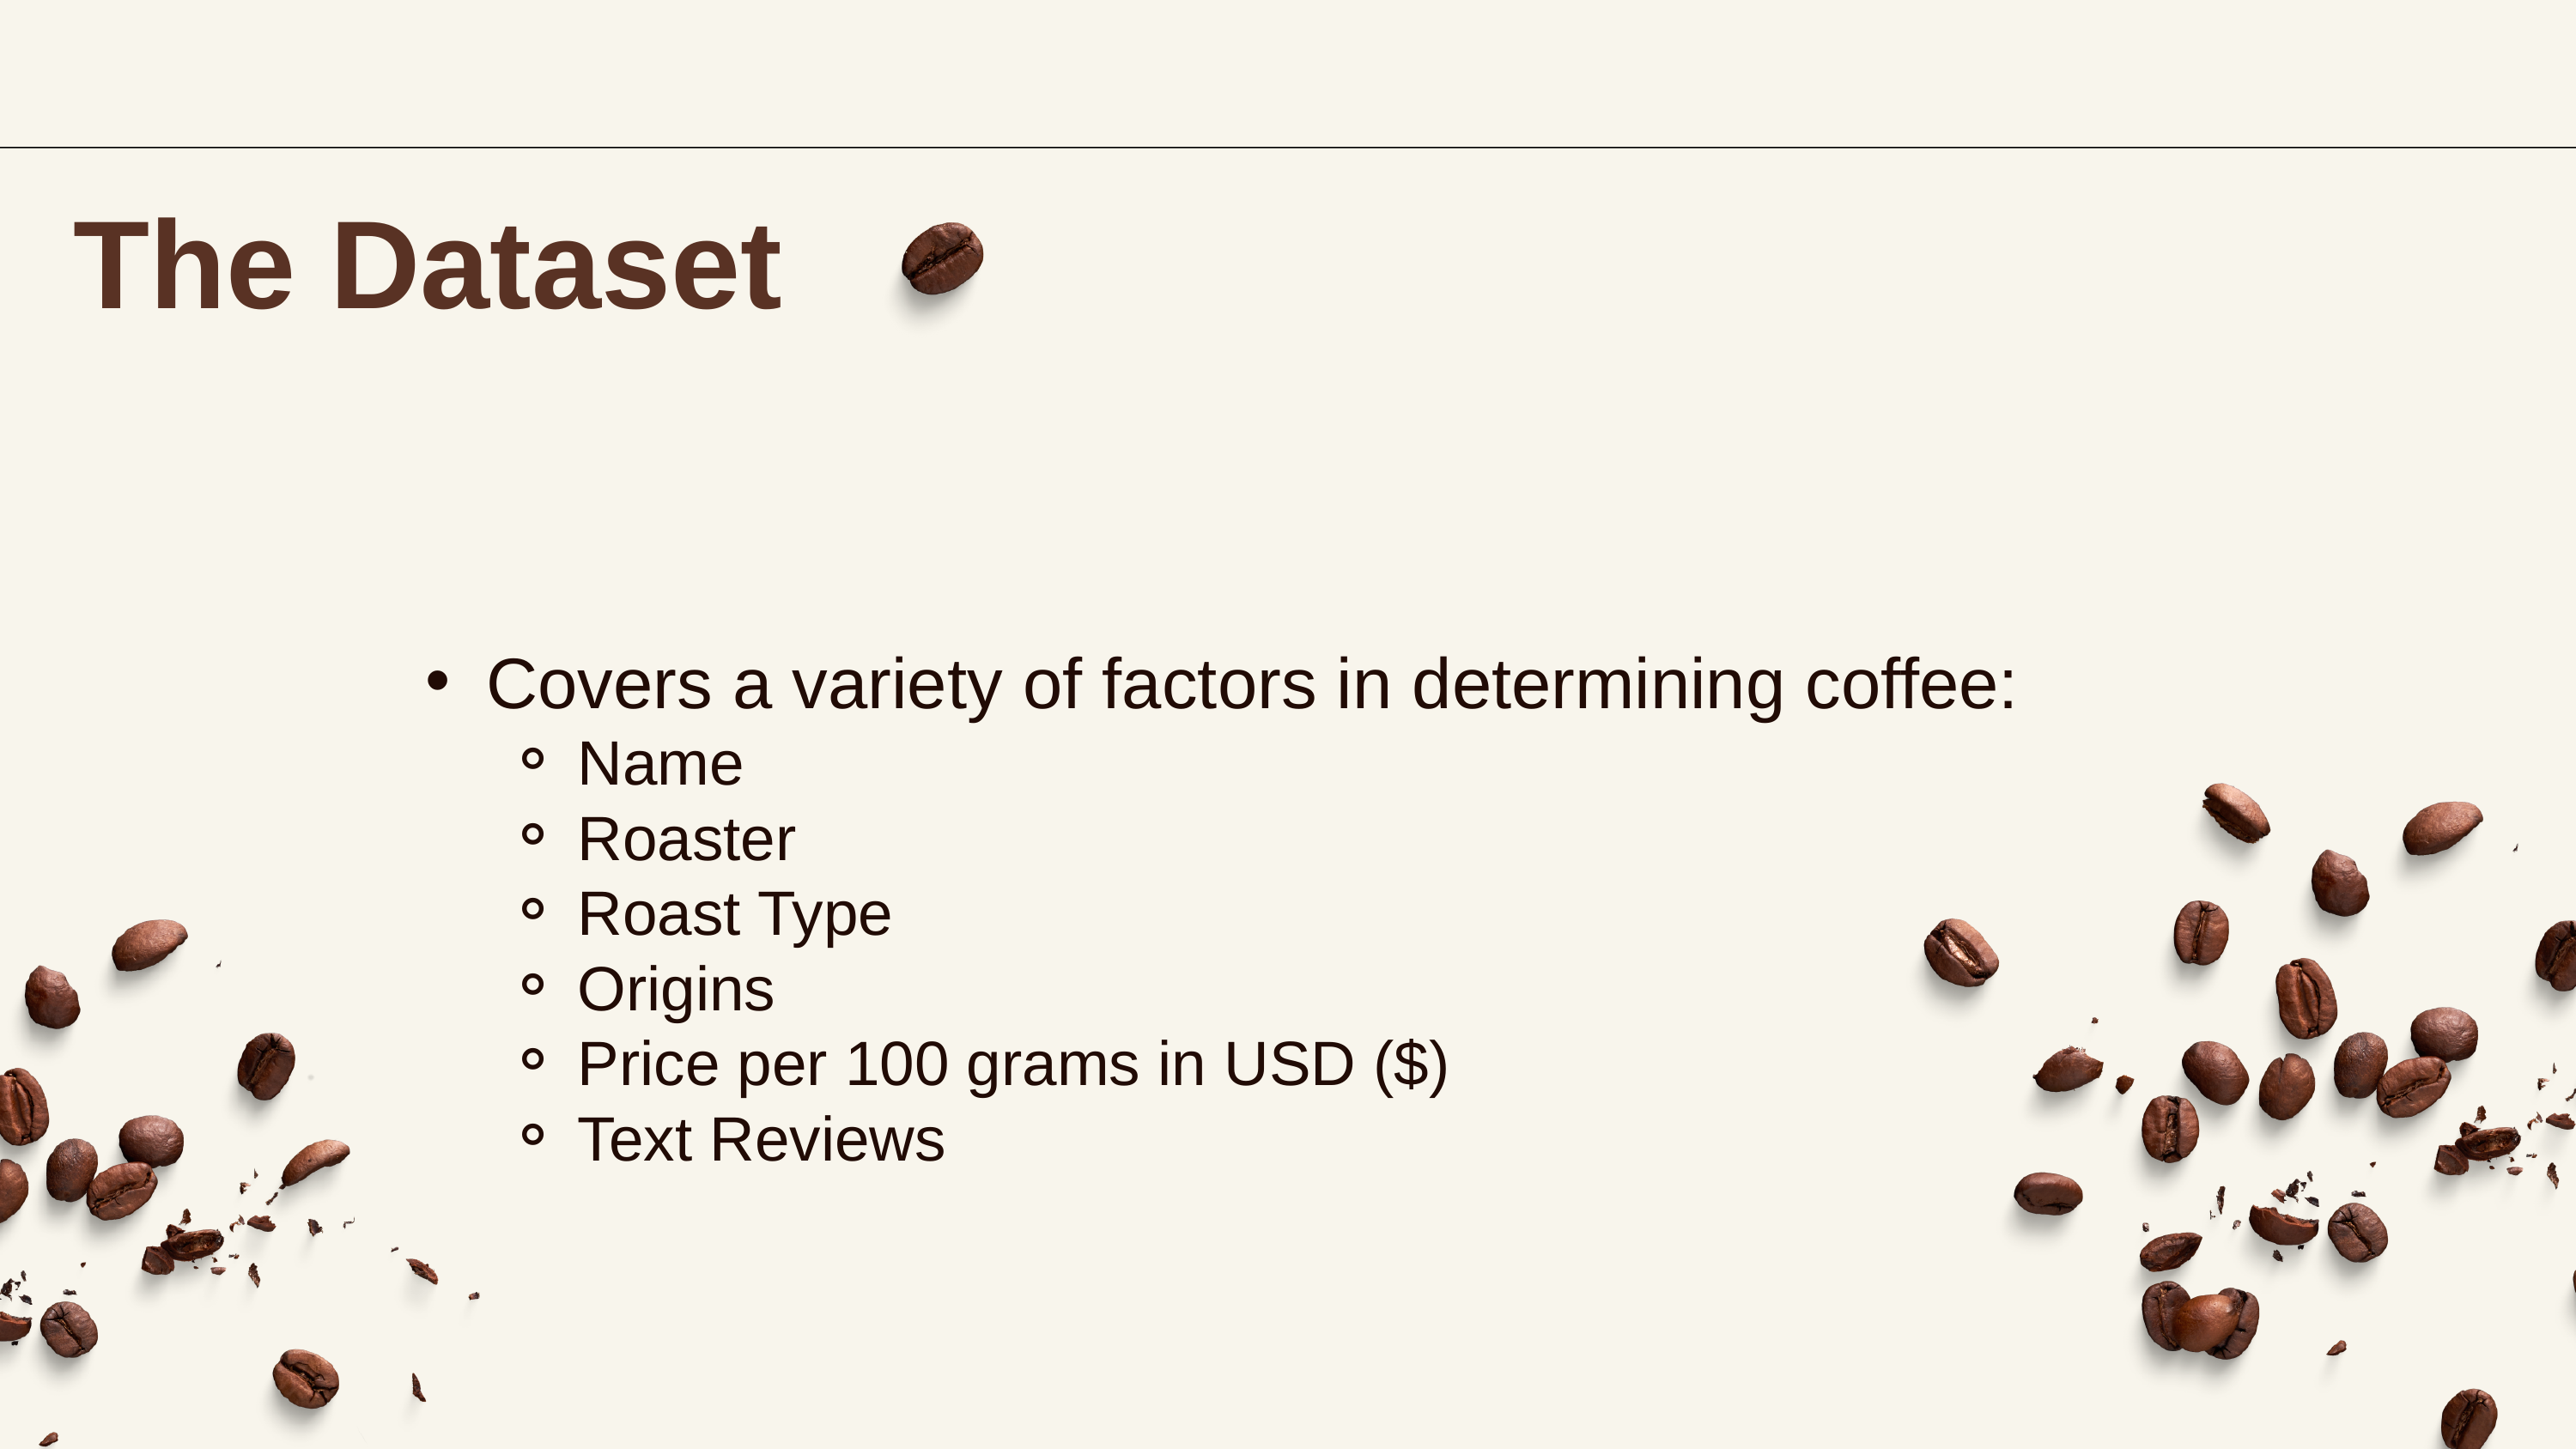

The Dataset

Covers a variety of factors in determining coffee:
Name
Roaster
Roast Type
Origins
Price per 100 grams in USD ($)
Text Reviews